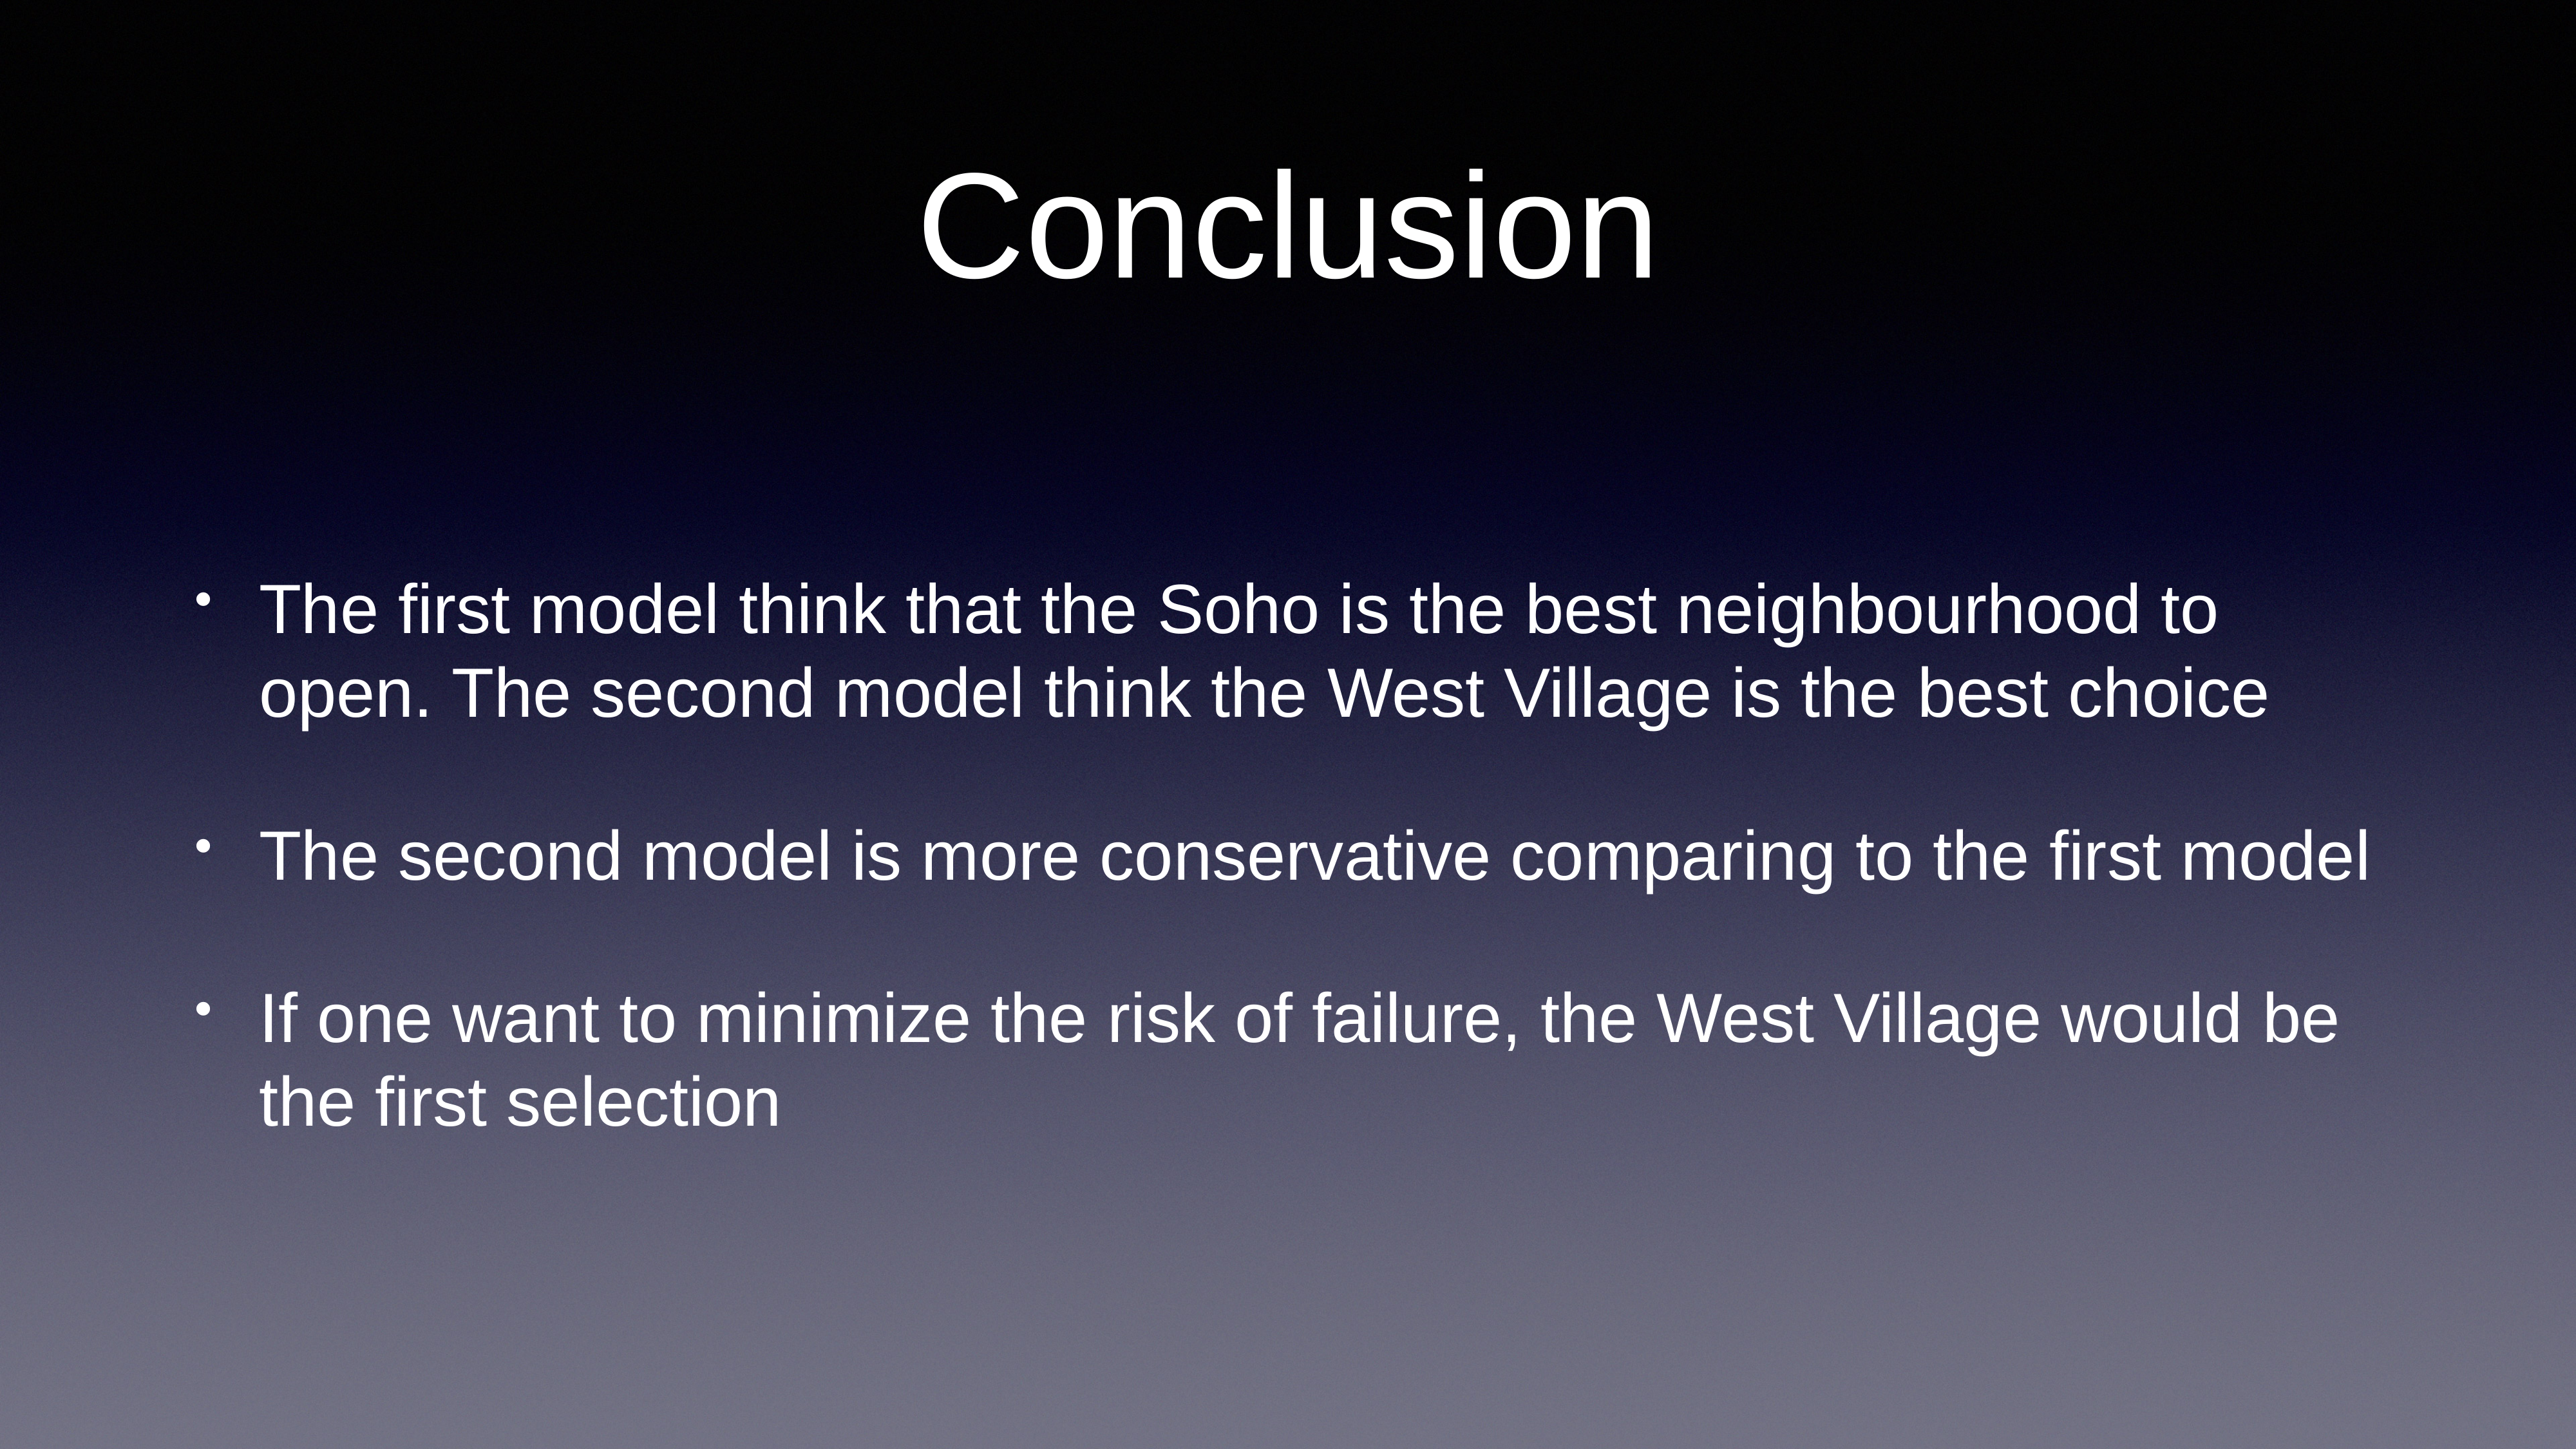

# Conclusion
The first model think that the Soho is the best neighbourhood to open. The second model think the West Village is the best choice
The second model is more conservative comparing to the first model
If one want to minimize the risk of failure, the West Village would be the first selection